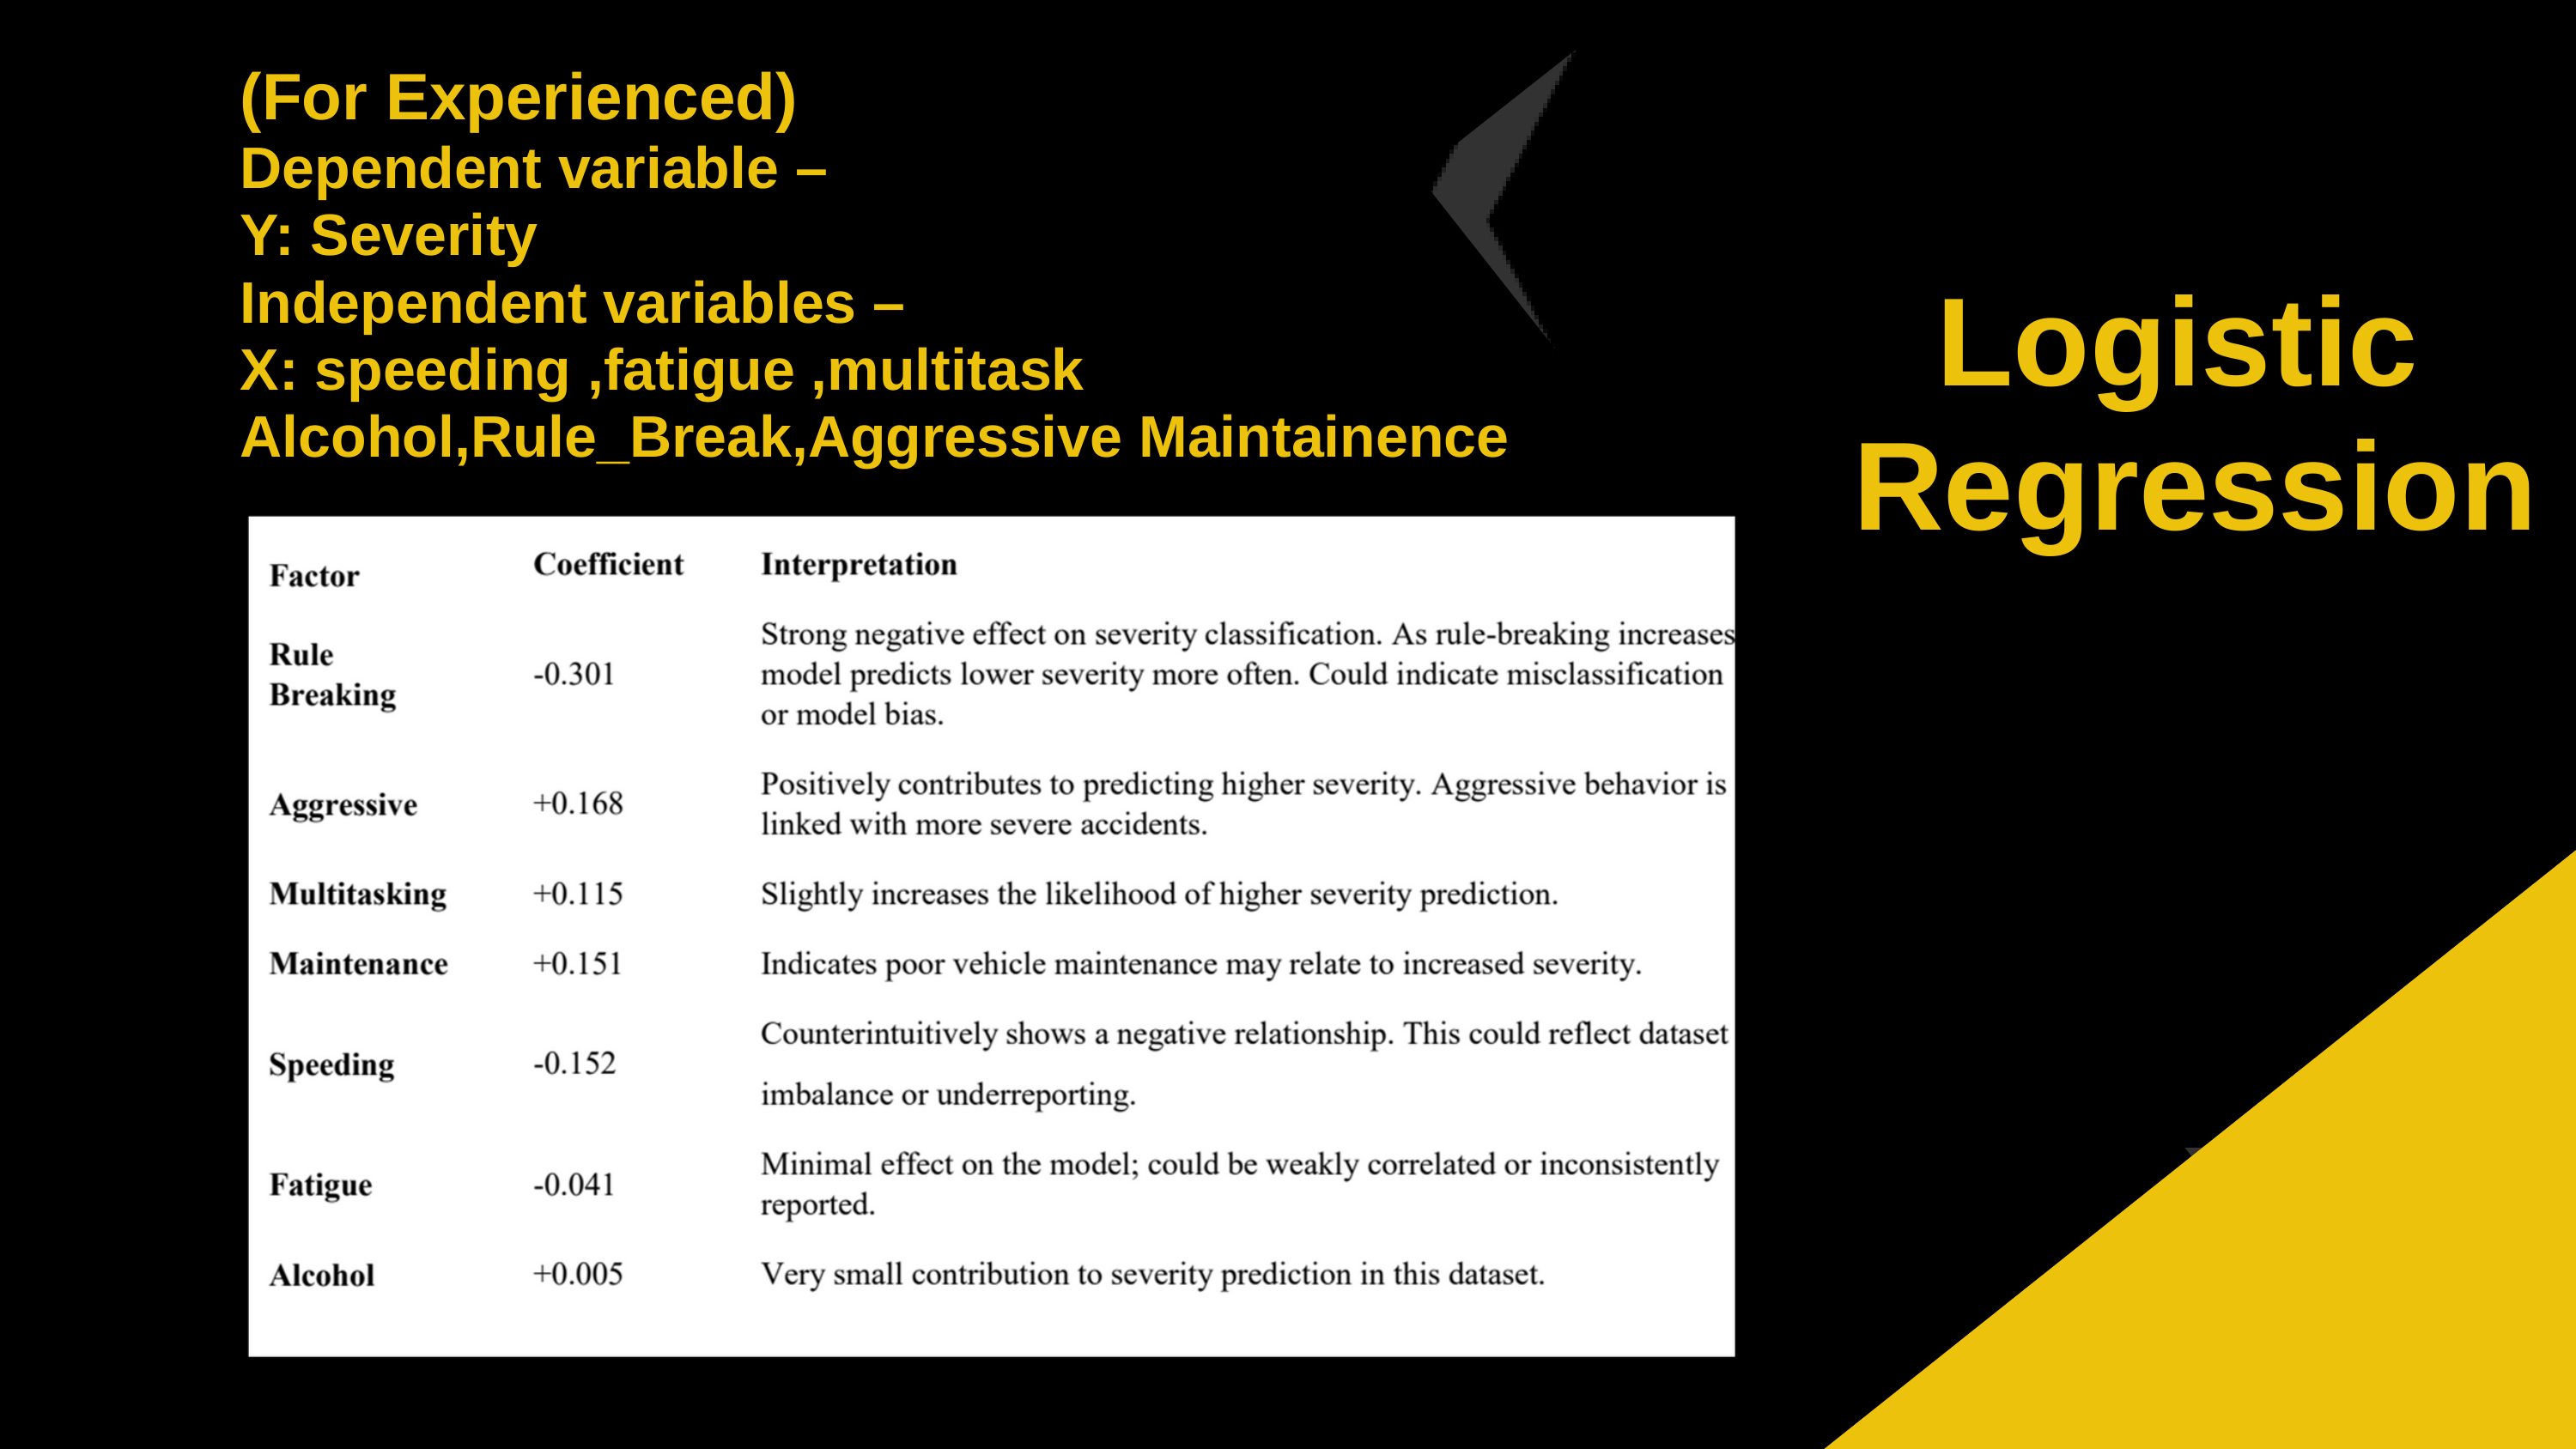

(For Experienced)
Dependent variable –
Y: Severity
Independent variables –
X: speeding ,fatigue ,multitask Alcohol,Rule_Break,Aggressive Maintainence
Logistic
Regression